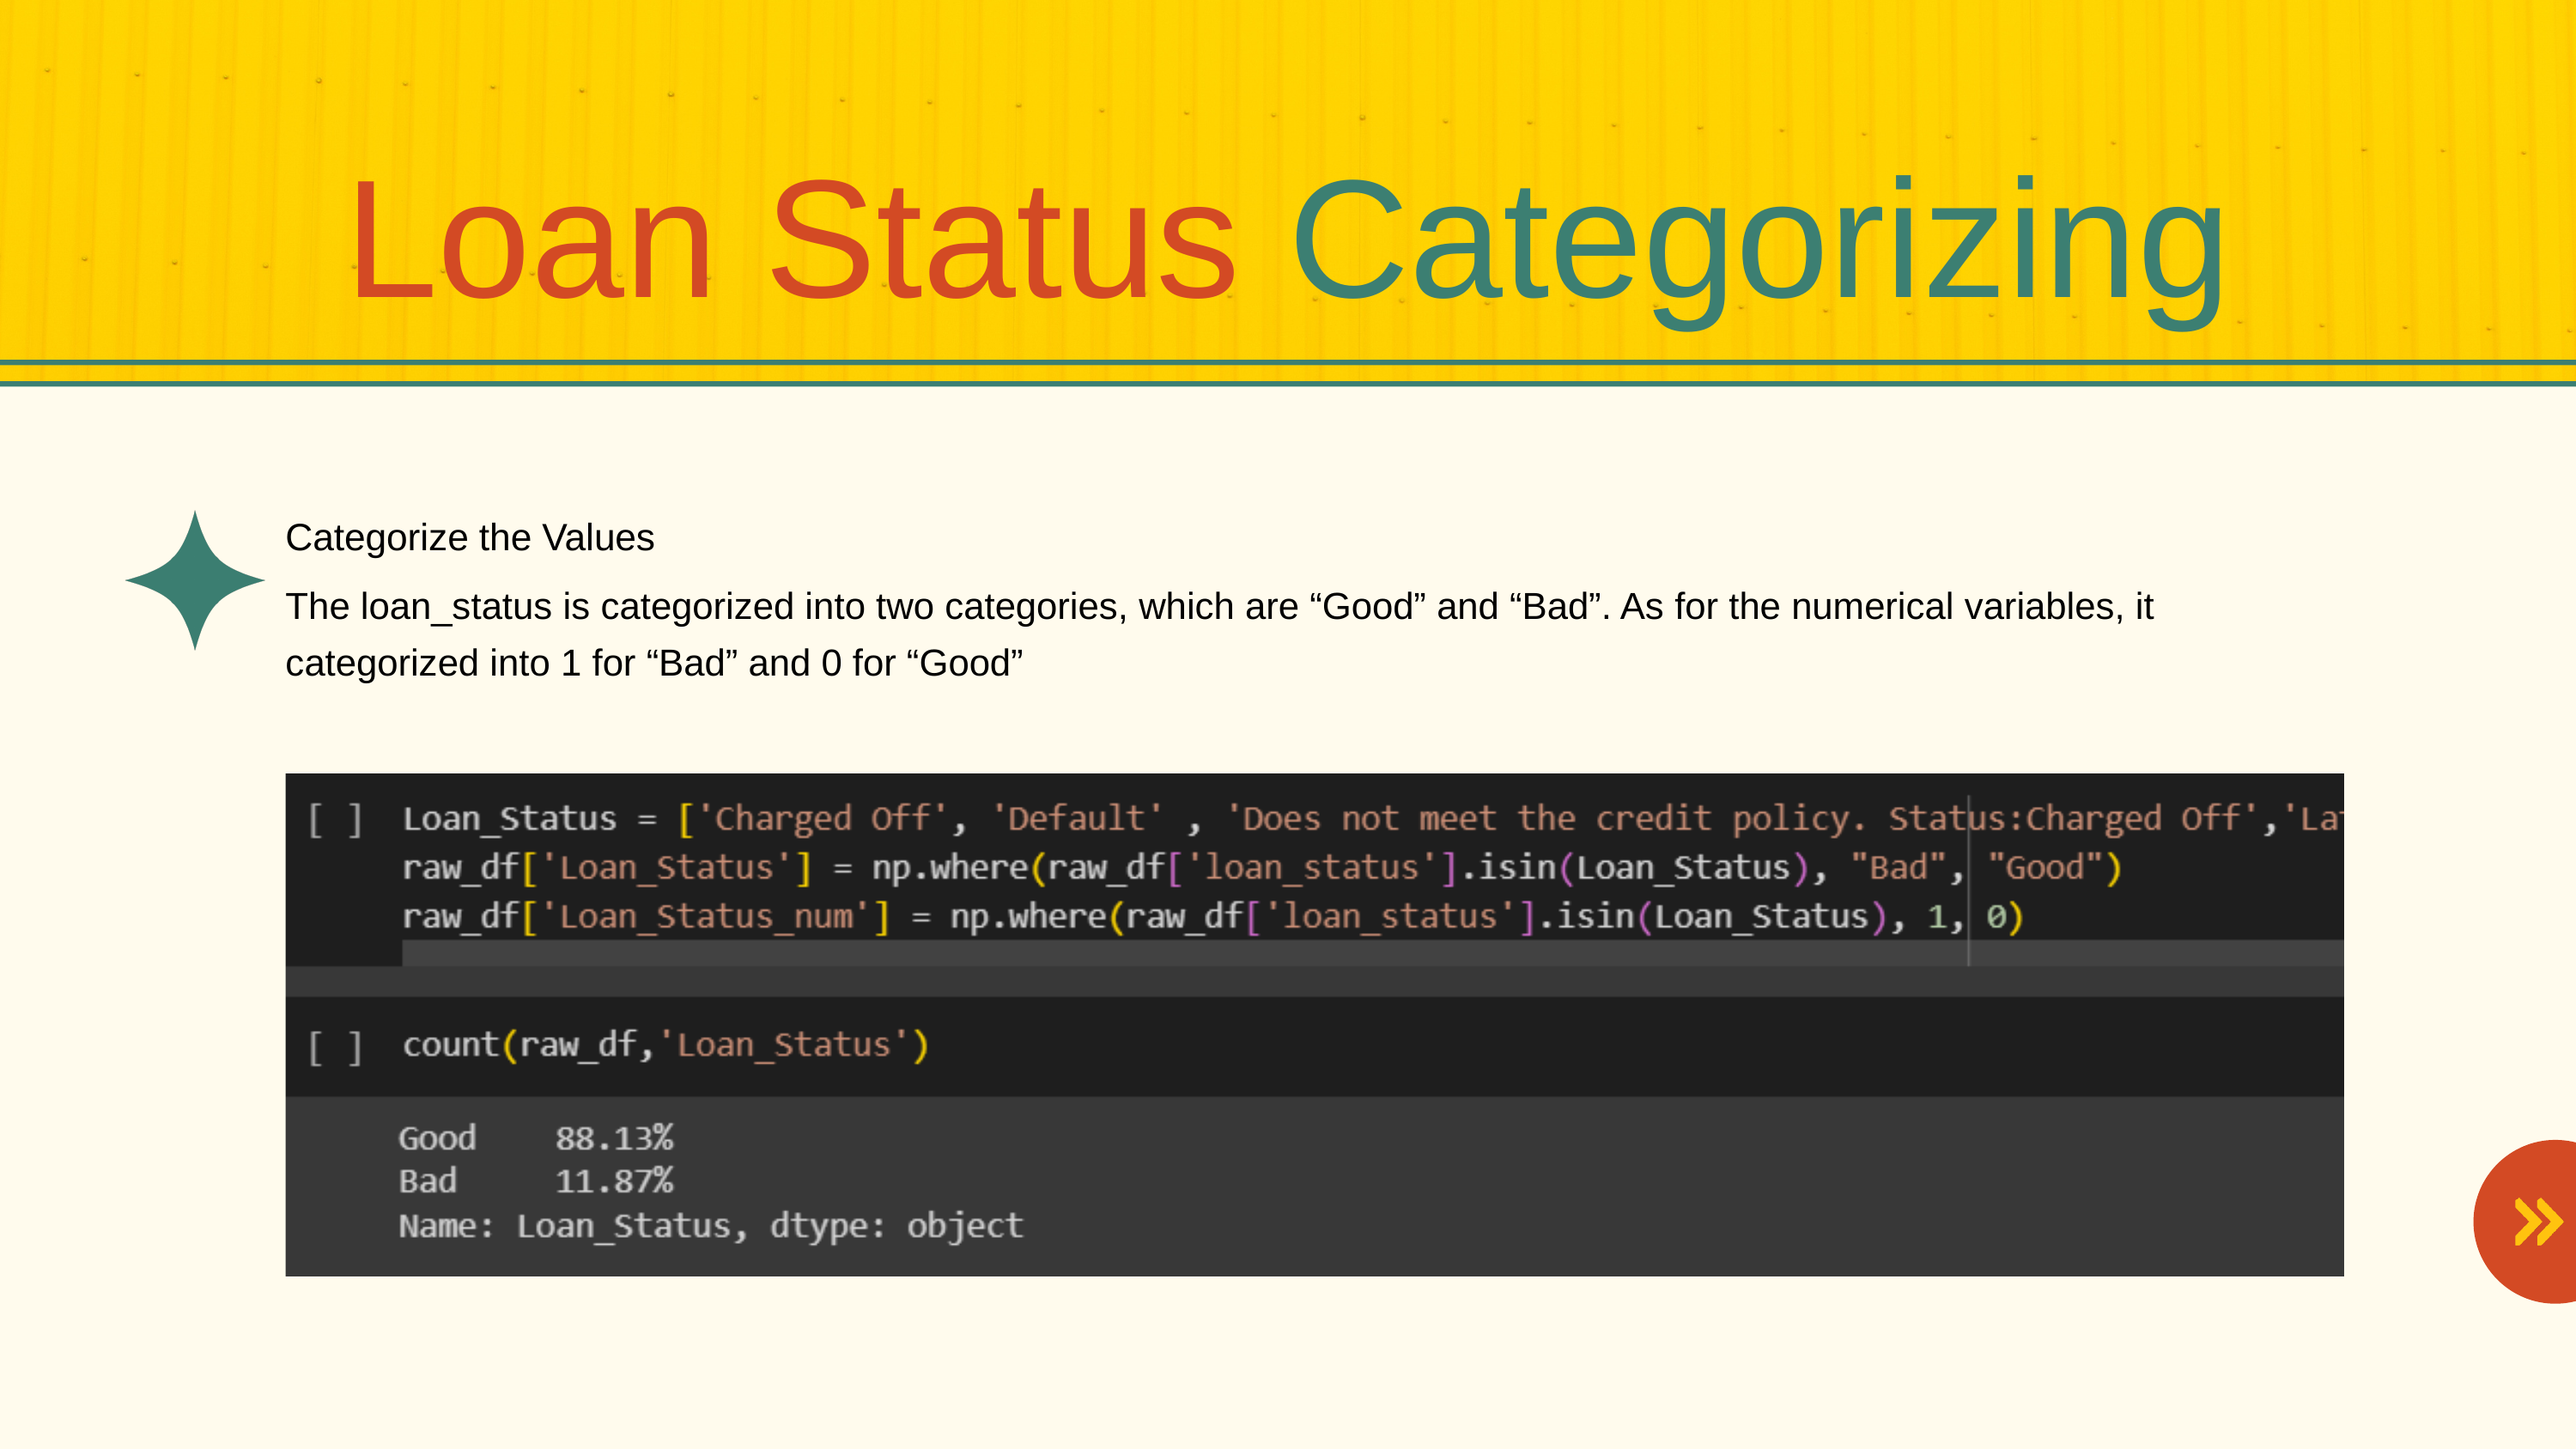

Loan Status Categorizing

Categorize the Values

The loan_status is categorized into two categories, which are “Good” and “Bad”. As for the numerical variables, it categorized into 1 for “Bad” and 0 for “Good”